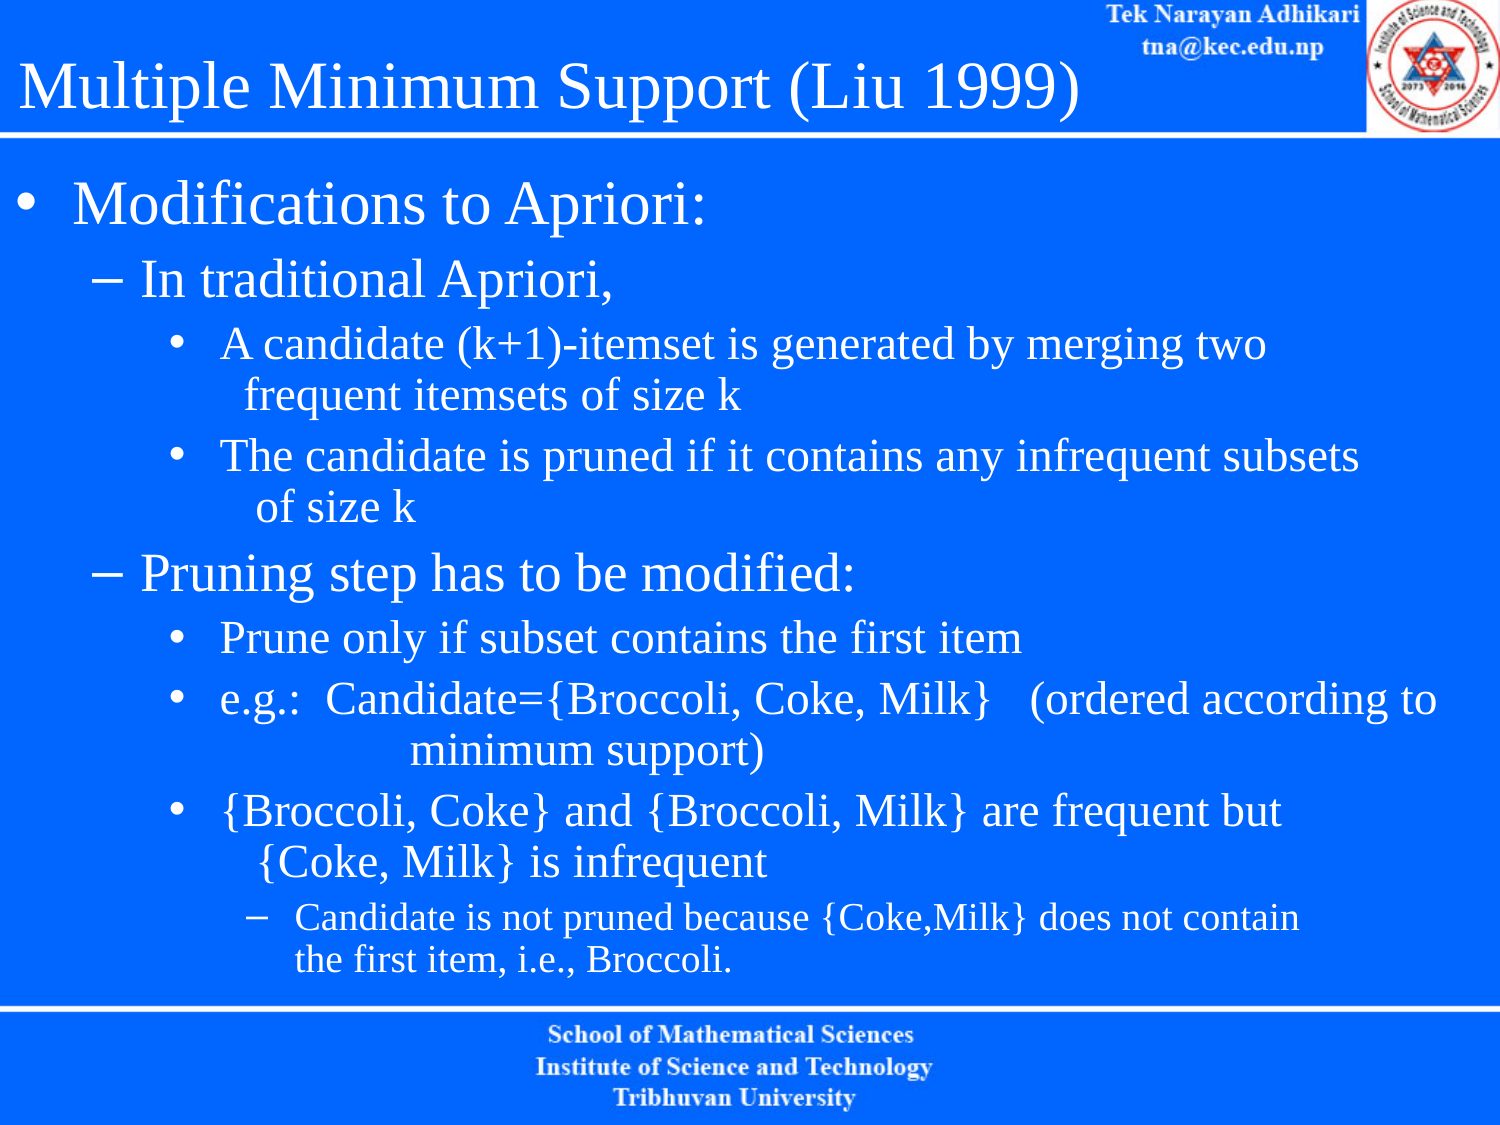

# Multiple Minimum Support (Liu 1999)
Modifications to Apriori:
In traditional Apriori,
 A candidate (k+1)-itemset is generated by merging two
   frequent itemsets of size k
 The candidate is pruned if it contains any infrequent subsets
    of size k
Pruning step has to be modified:
 Prune only if subset contains the first item
 e.g.:  Candidate={Broccoli, Coke, Milk}   (ordered according to
					     minimum support)
 {Broccoli, Coke} and {Broccoli, Milk} are frequent but
    {Coke, Milk} is infrequent
 Candidate is not pruned because {Coke,Milk} does not contain
 the first item, i.e., Broccoli.